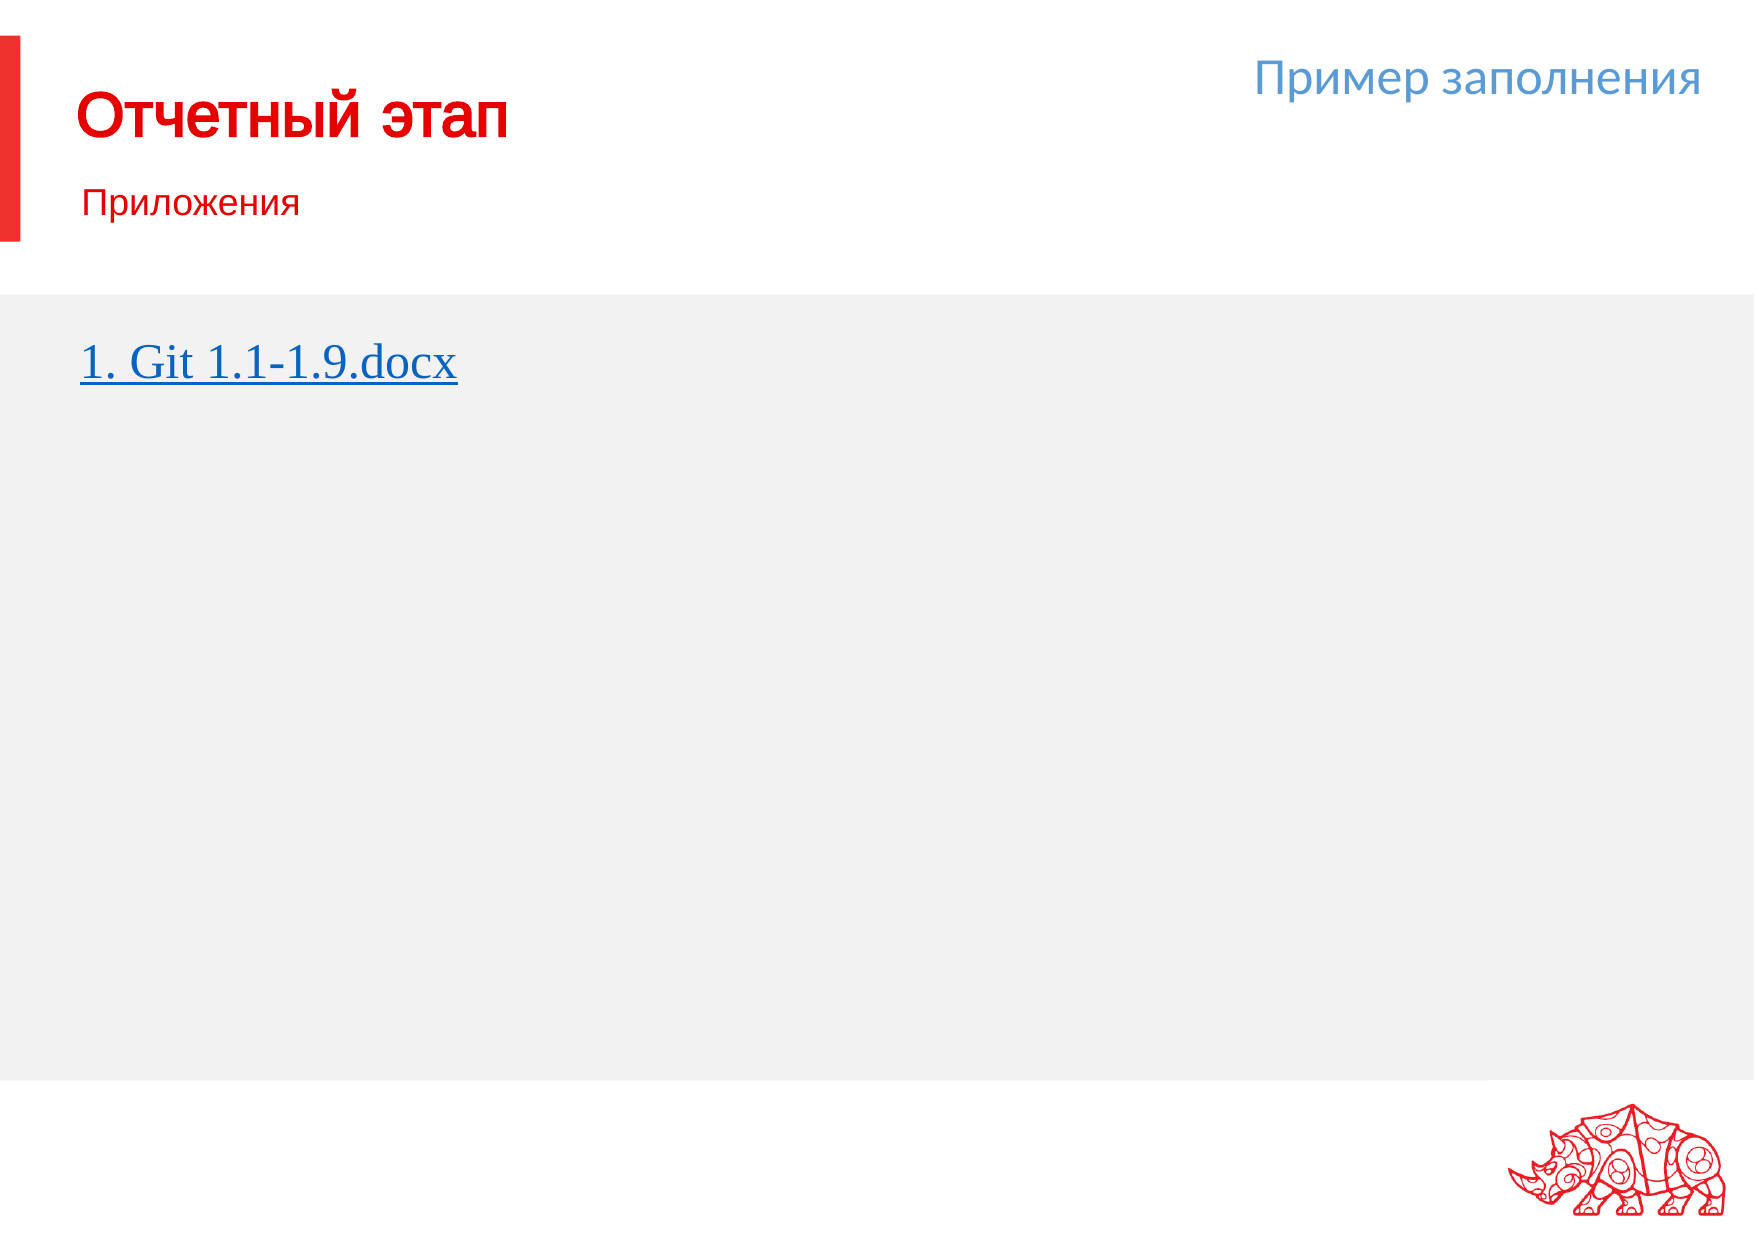

Пример заполнения
# Отчетный этап
Приложения
1. Git 1.1-1.9.docx